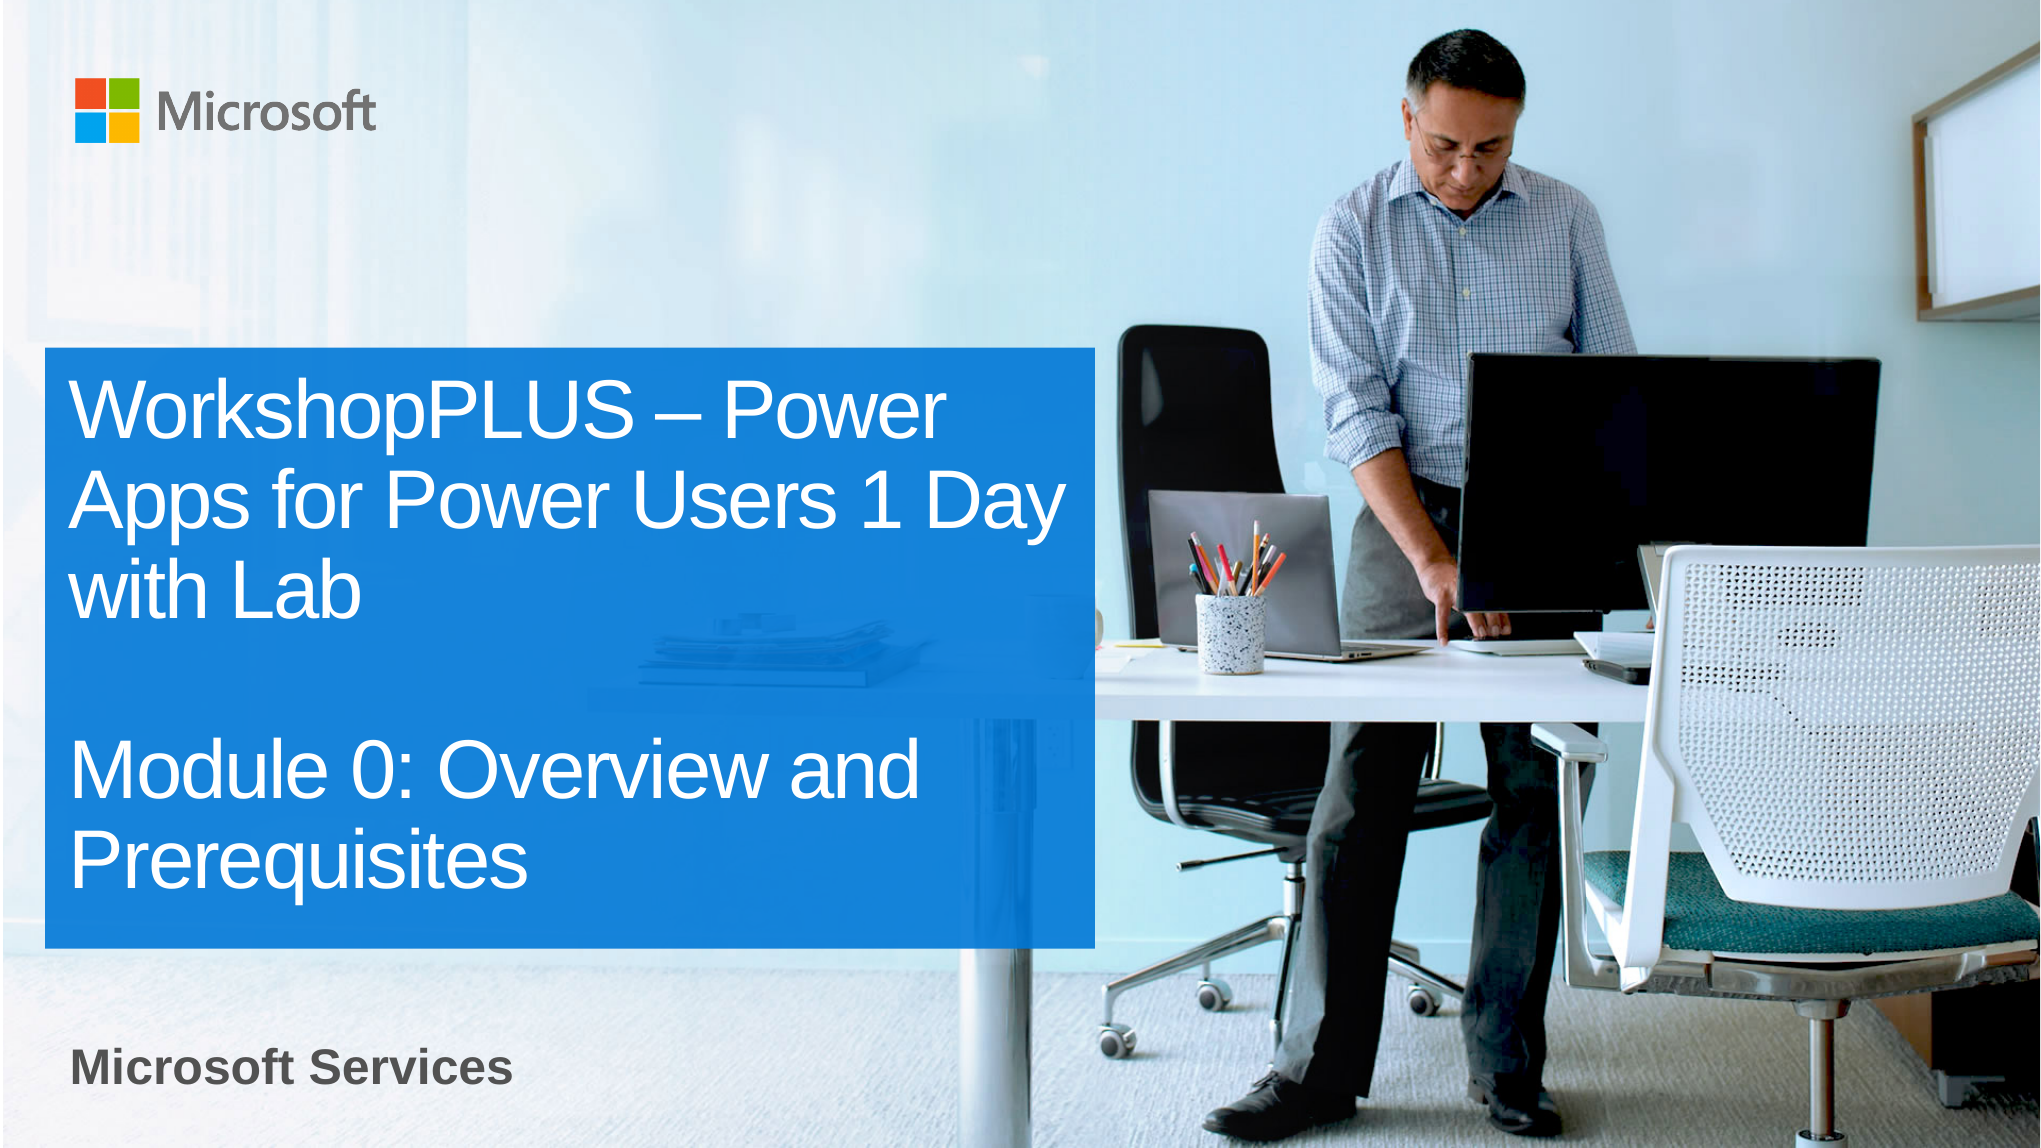

# WorkshopPLUS – Power Apps for Power Users 1 Day with Lab Module 0: Overview and Prerequisites